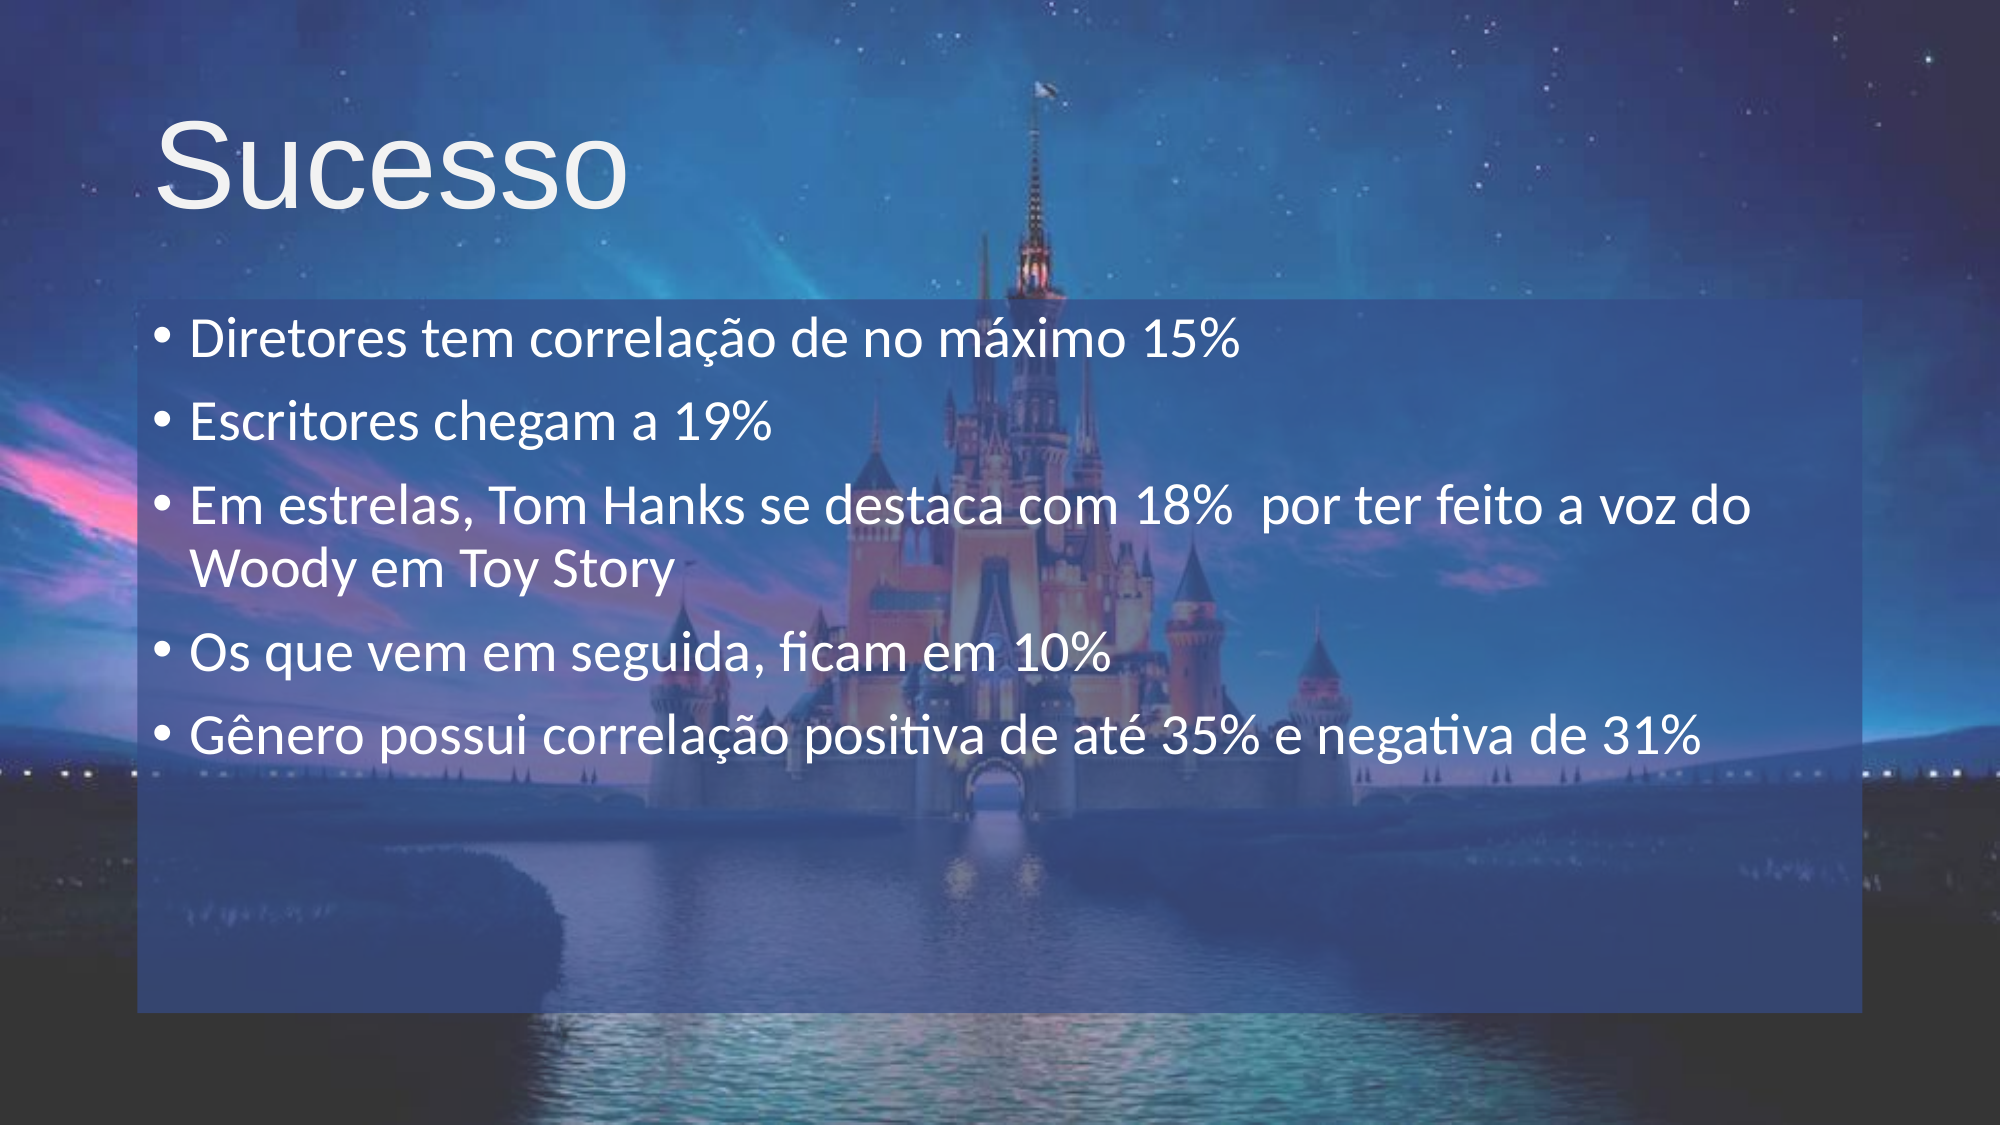

# Sucesso
Diretores tem correlação de no máximo 15%
Escritores chegam a 19%
Em estrelas, Tom Hanks se destaca com 18%  por ter feito a voz do Woody em Toy Story
Os que vem em seguida, ficam em 10%
Gênero possui correlação positiva de até 35% e negativa de 31%